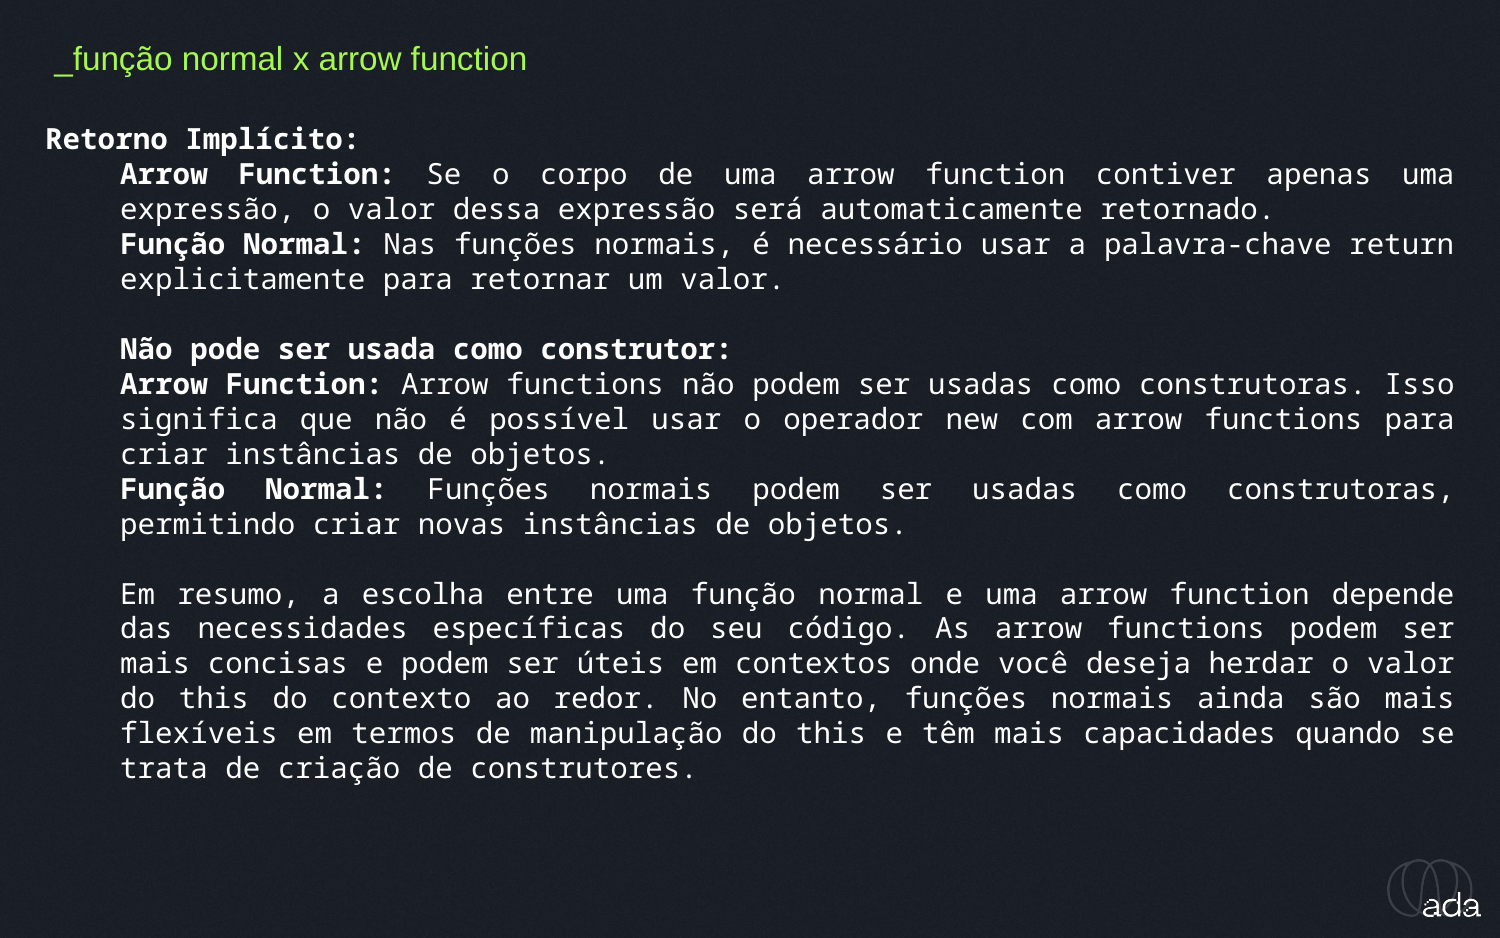

_função normal x arrow function
Retorno Implícito:
Arrow Function: Se o corpo de uma arrow function contiver apenas uma expressão, o valor dessa expressão será automaticamente retornado.
Função Normal: Nas funções normais, é necessário usar a palavra-chave return explicitamente para retornar um valor.

Não pode ser usada como construtor:
Arrow Function: Arrow functions não podem ser usadas como construtoras. Isso significa que não é possível usar o operador new com arrow functions para criar instâncias de objetos.
Função Normal: Funções normais podem ser usadas como construtoras, permitindo criar novas instâncias de objetos.

Em resumo, a escolha entre uma função normal e uma arrow function depende das necessidades específicas do seu código. As arrow functions podem ser mais concisas e podem ser úteis em contextos onde você deseja herdar o valor do this do contexto ao redor. No entanto, funções normais ainda são mais flexíveis em termos de manipulação do this e têm mais capacidades quando se trata de criação de construtores.